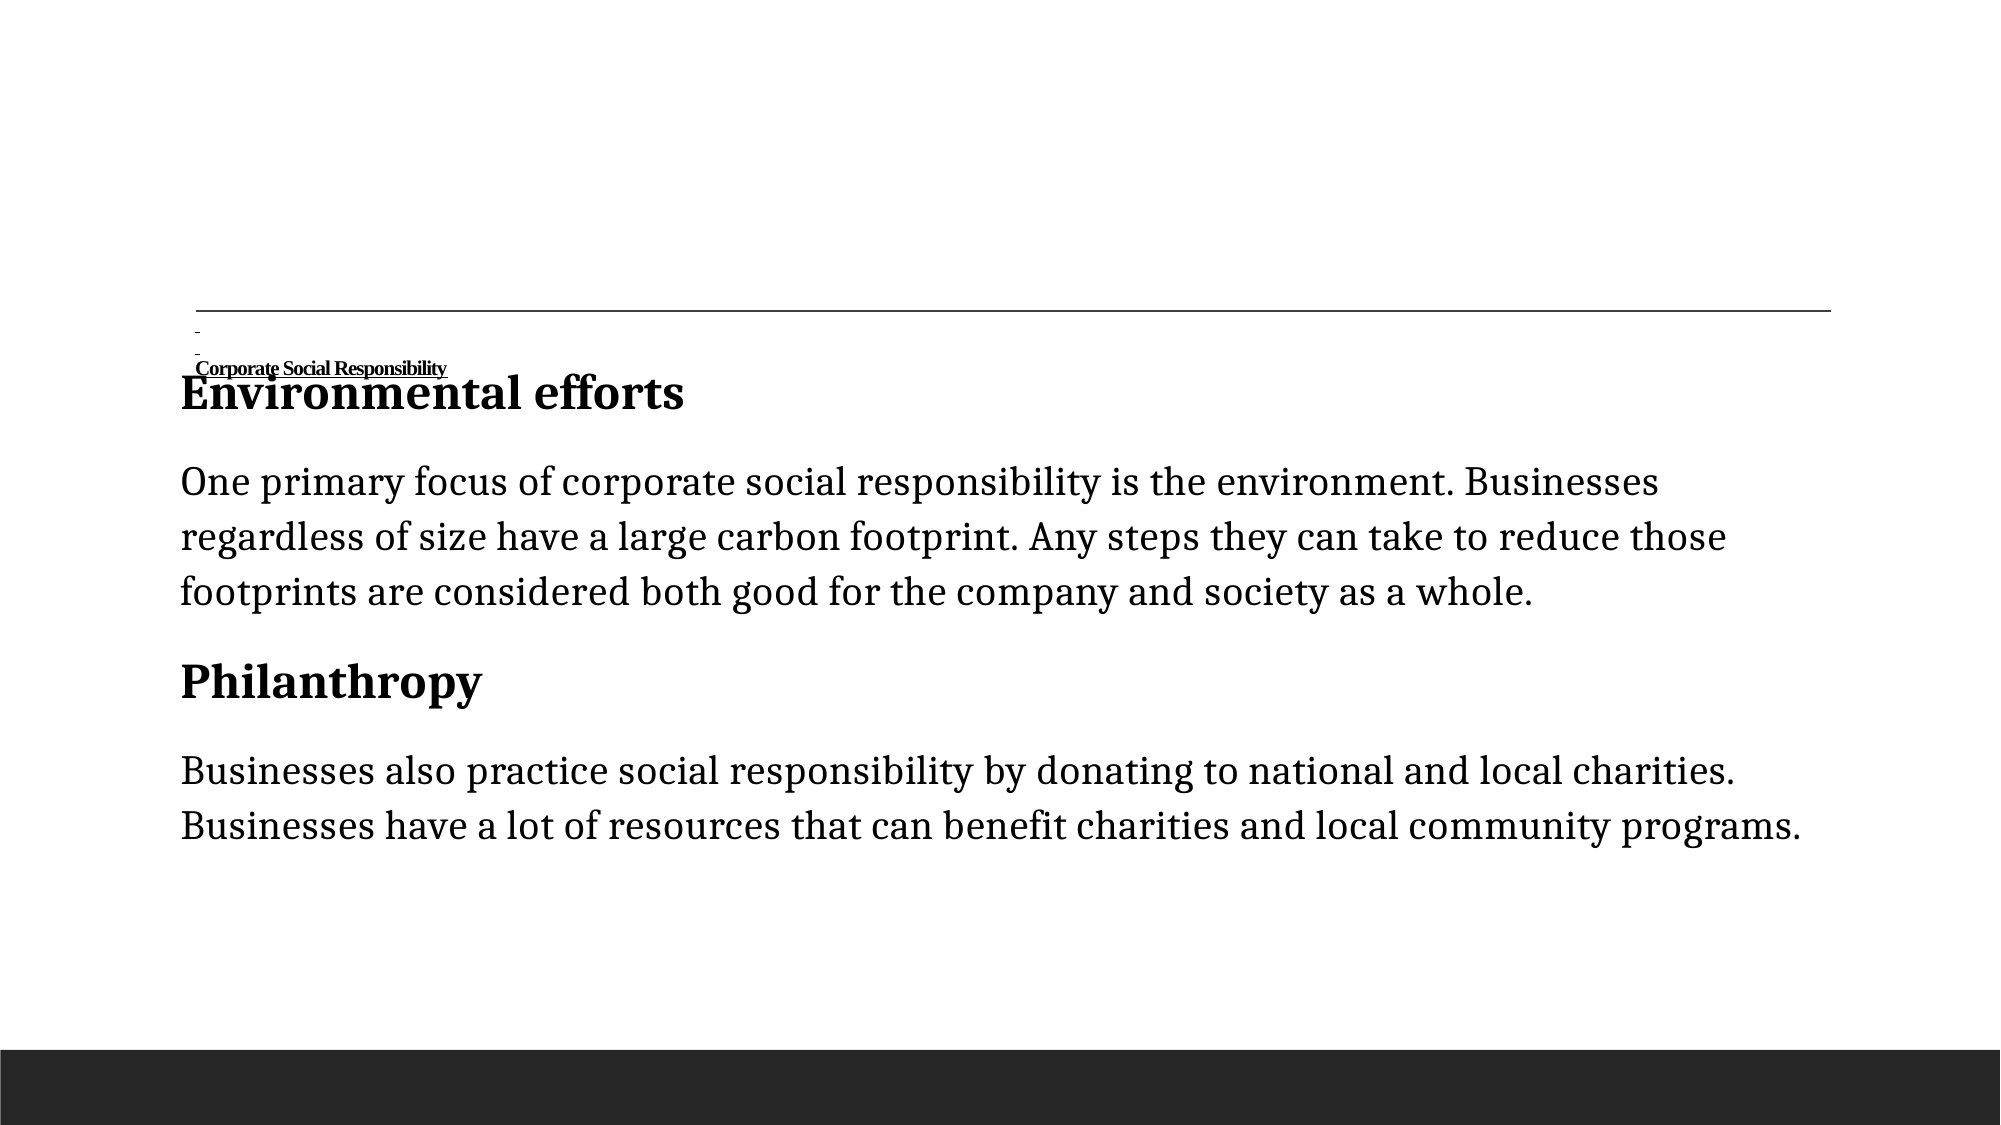

# Corporate Social Responsibility
Environmental efforts
One primary focus of corporate social responsibility is the environment. Businesses regardless of size have a large carbon footprint. Any steps they can take to reduce those footprints are considered both good for the company and society as a whole.
Philanthropy
Businesses also practice social responsibility by donating to national and local charities. Businesses have a lot of resources that can benefit charities and local community programs.